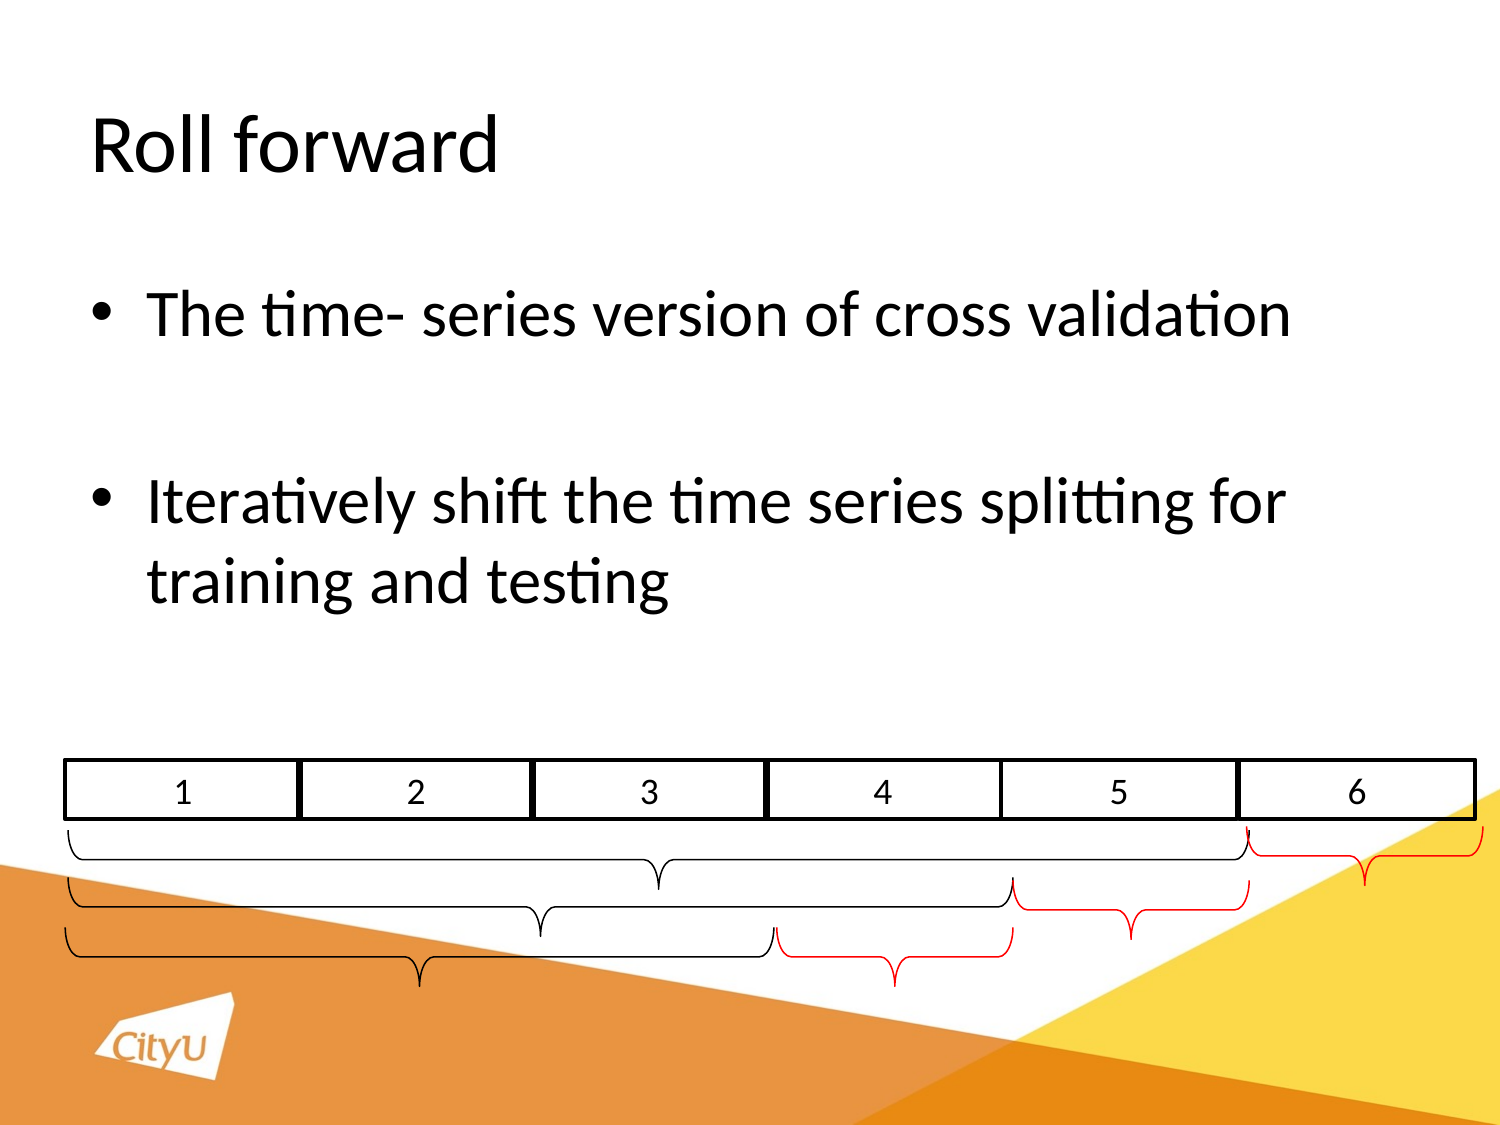

# Roll forward
The time- series version of cross validation

Iteratively shift the time series splitting for training and testing

1
2
3
4
5
6